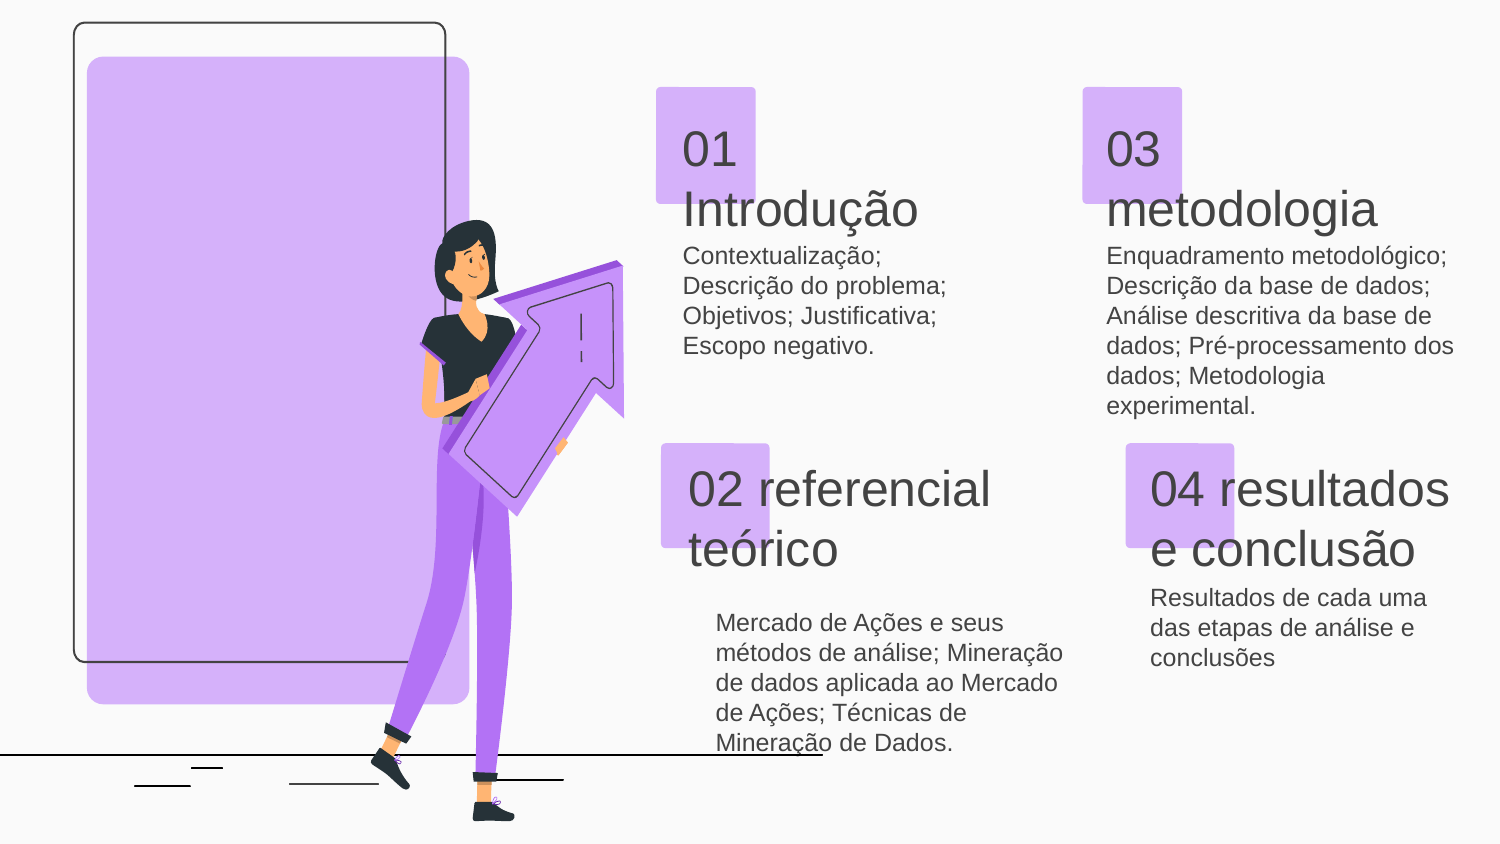

# 01 Introdução
03
metodologia
Contextualização; Descrição do problema; Objetivos; Justificativa; Escopo negativo.
Enquadramento metodológico; Descrição da base de dados; Análise descritiva da base de dados; Pré-processamento dos dados; Metodologia experimental.

02 referencial teórico
04 resultados e conclusão
Resultados de cada uma das etapas de análise e conclusões
Mercado de Ações e seus métodos de análise; Mineração de dados aplicada ao Mercado de Ações; Técnicas de Mineração de Dados.